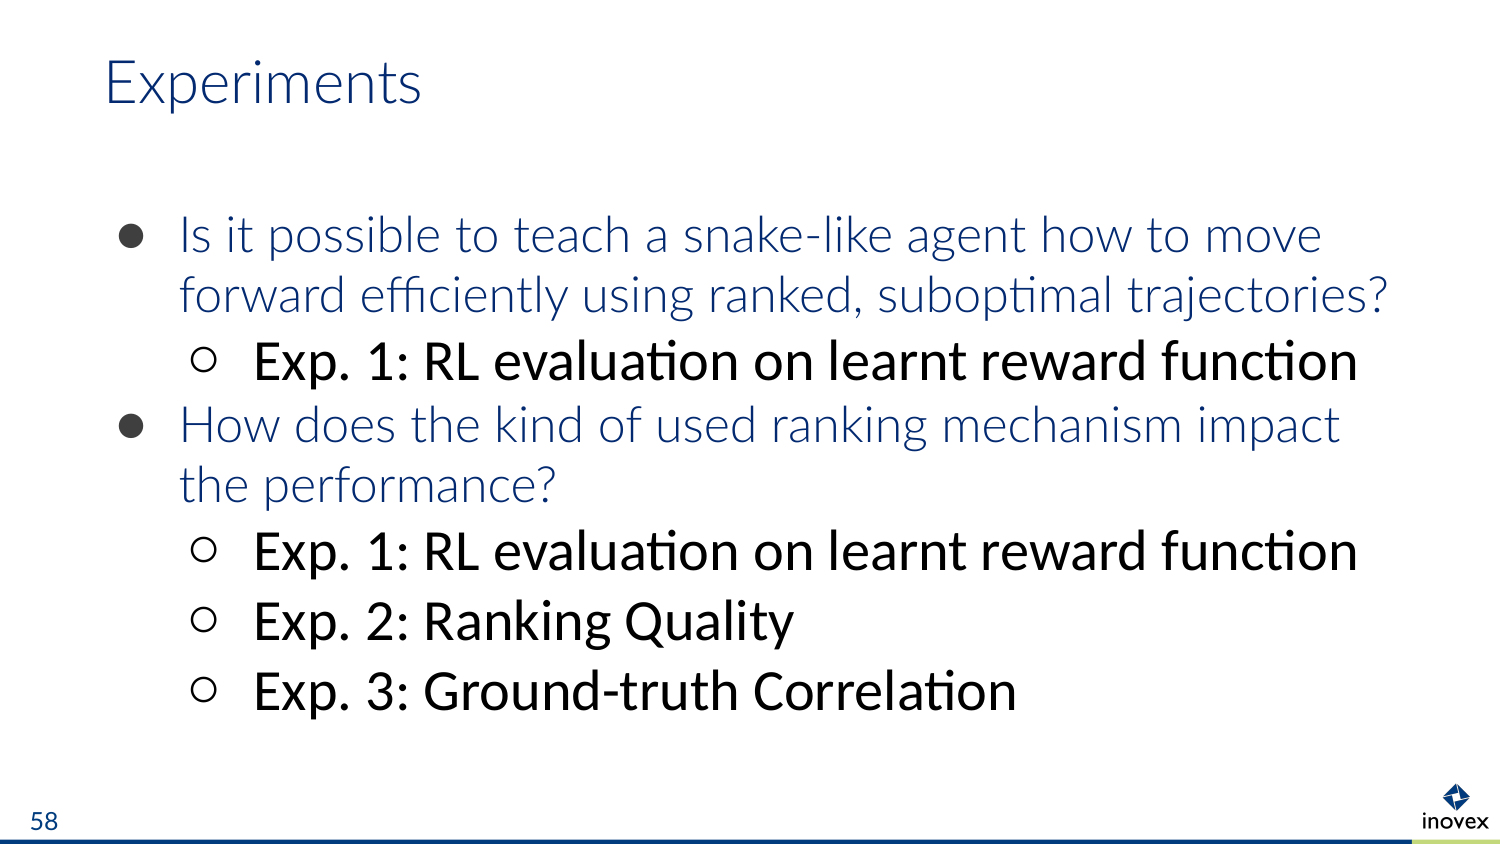

# Experiments
Is it possible to teach a snake-like agent how to move forward efficiently using ranked, suboptimal trajectories?
Exp. 1: RL evaluation on learnt reward function
How does the kind of used ranking mechanism impact the performance?
Exp. 1: RL evaluation on learnt reward function
Exp. 2: Ranking Quality
Exp. 3: Ground-truth Correlation

58